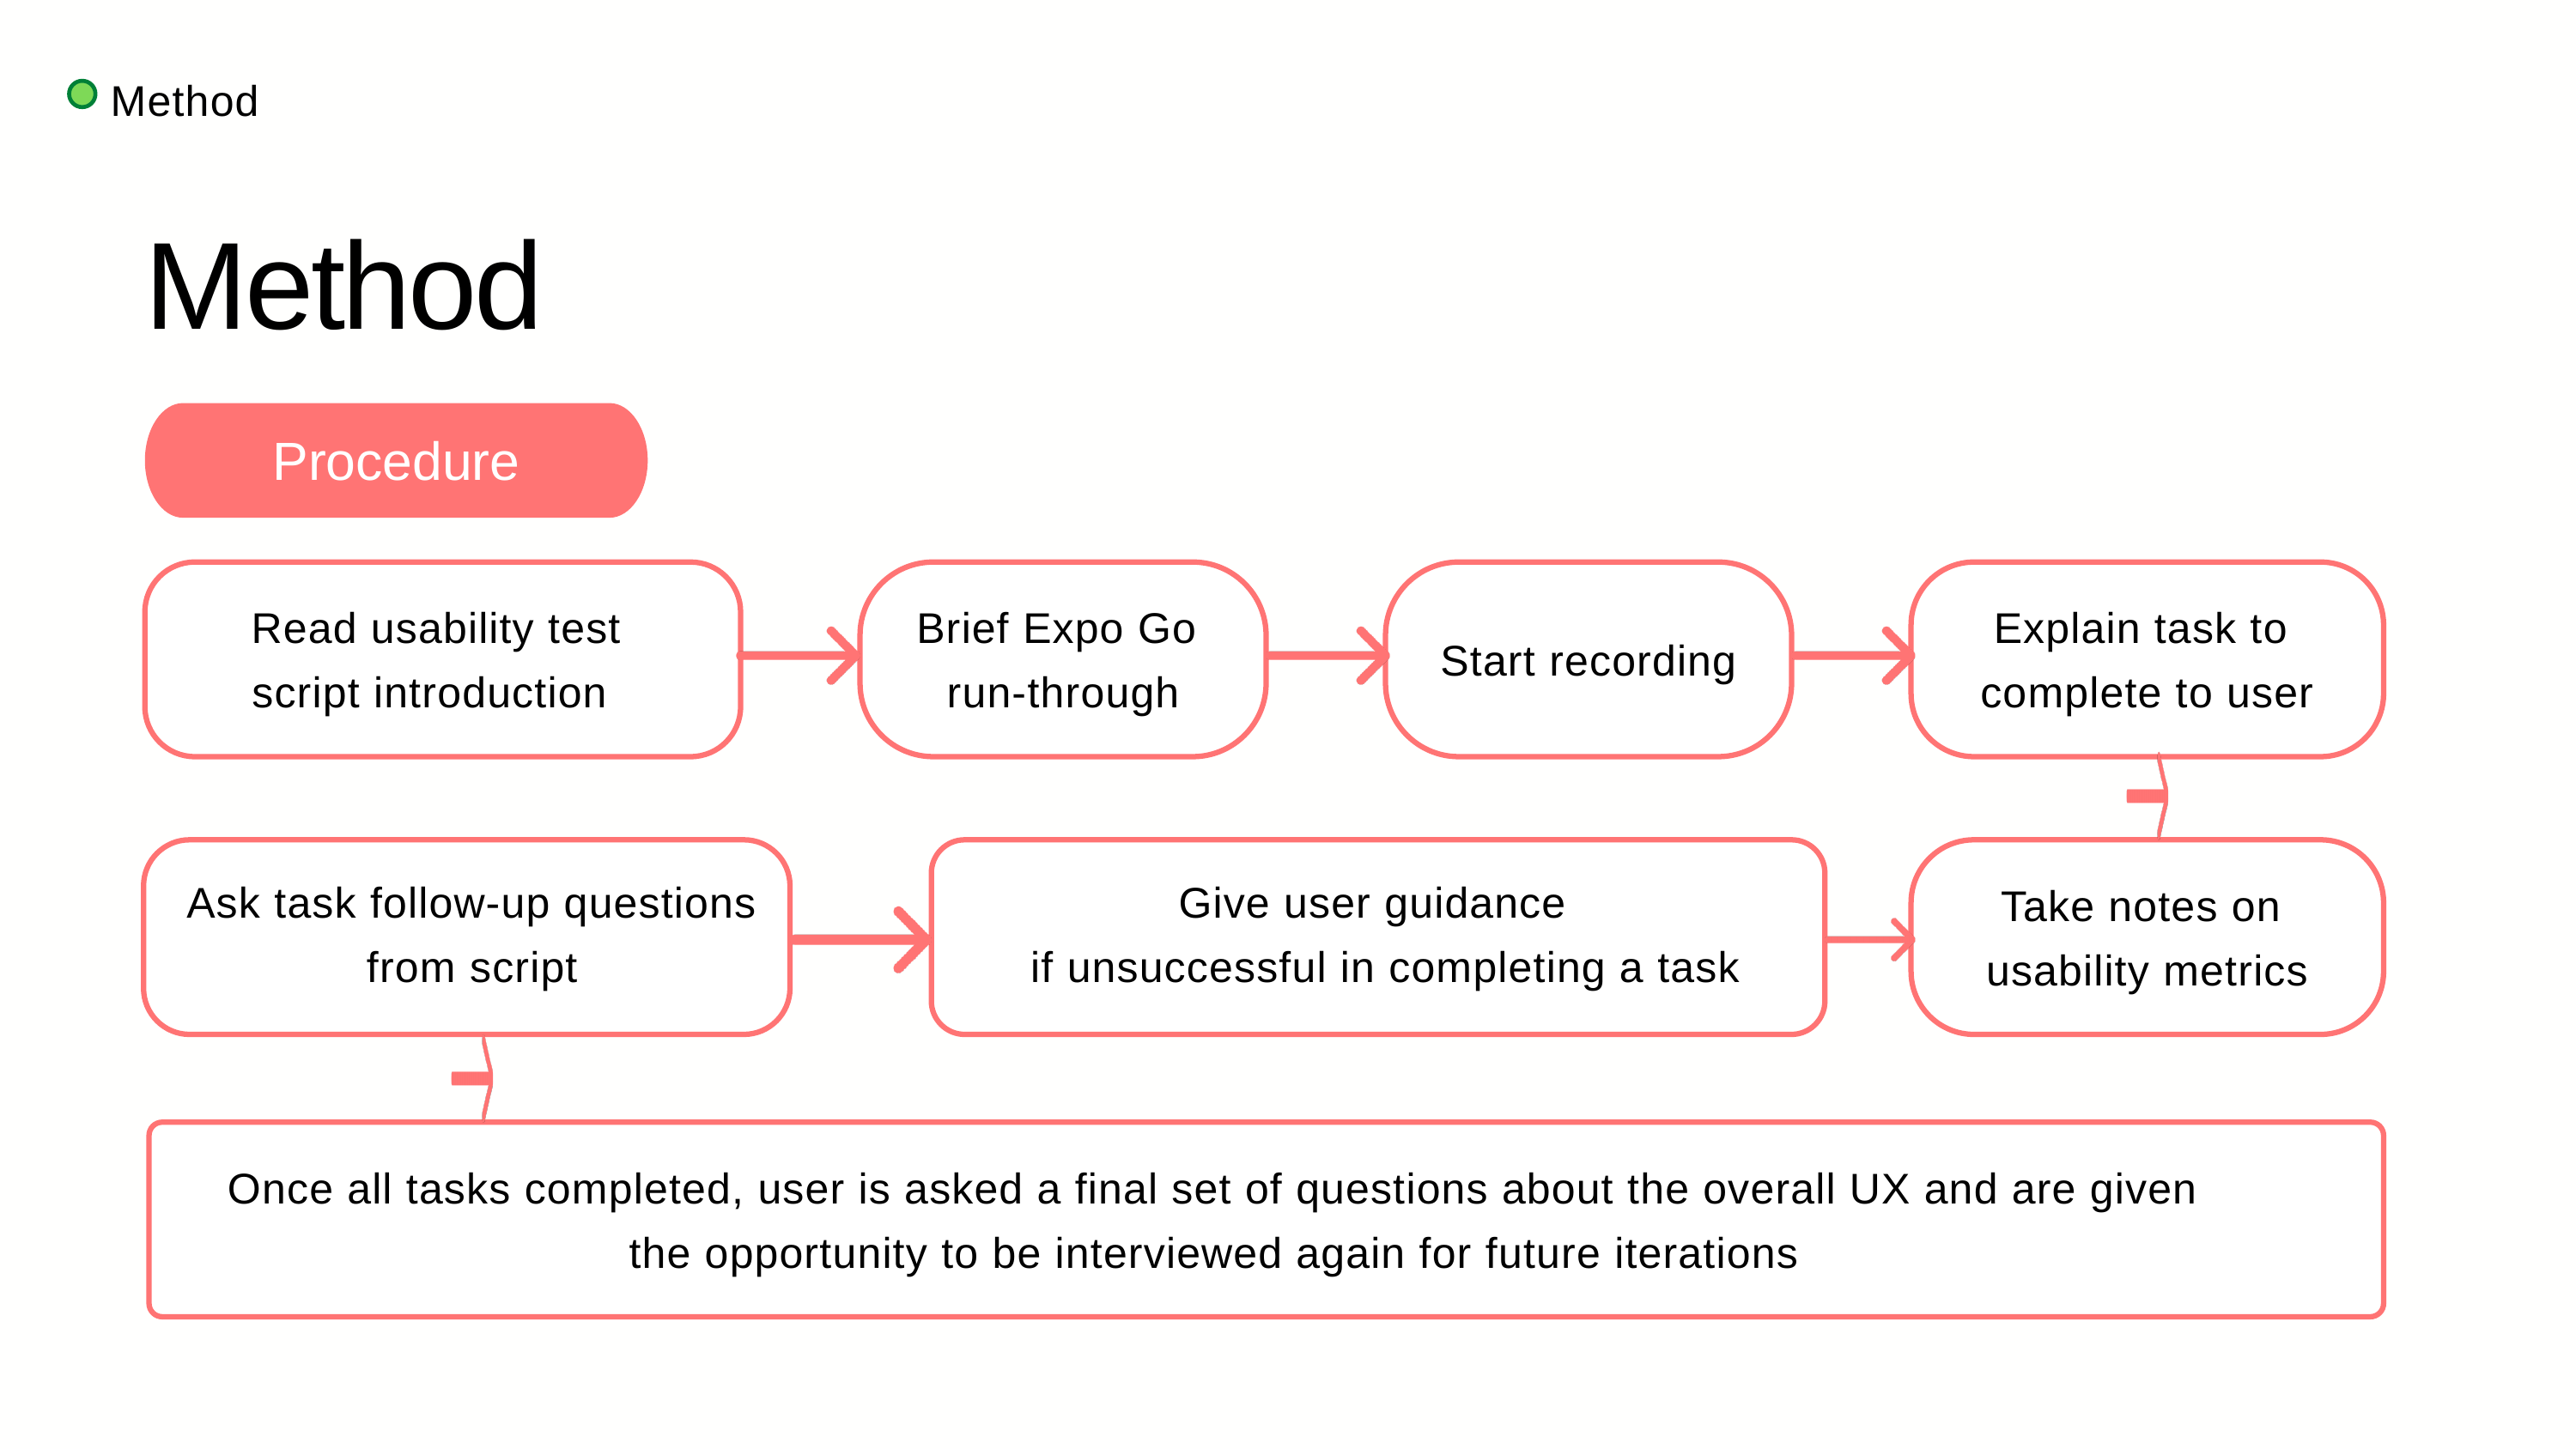

Method

Method

Procedure

Read usability test
script introduction
Brief Expo Go
run-through
Explain task to
complete to user
Start recording

Ask task follow-up questions from script
Give user guidance
if unsuccessful in completing a task
Take notes on
usability metrics

Once all tasks completed, user is asked a final set of questions about the overall UX and are given the opportunity to be interviewed again for future iterations